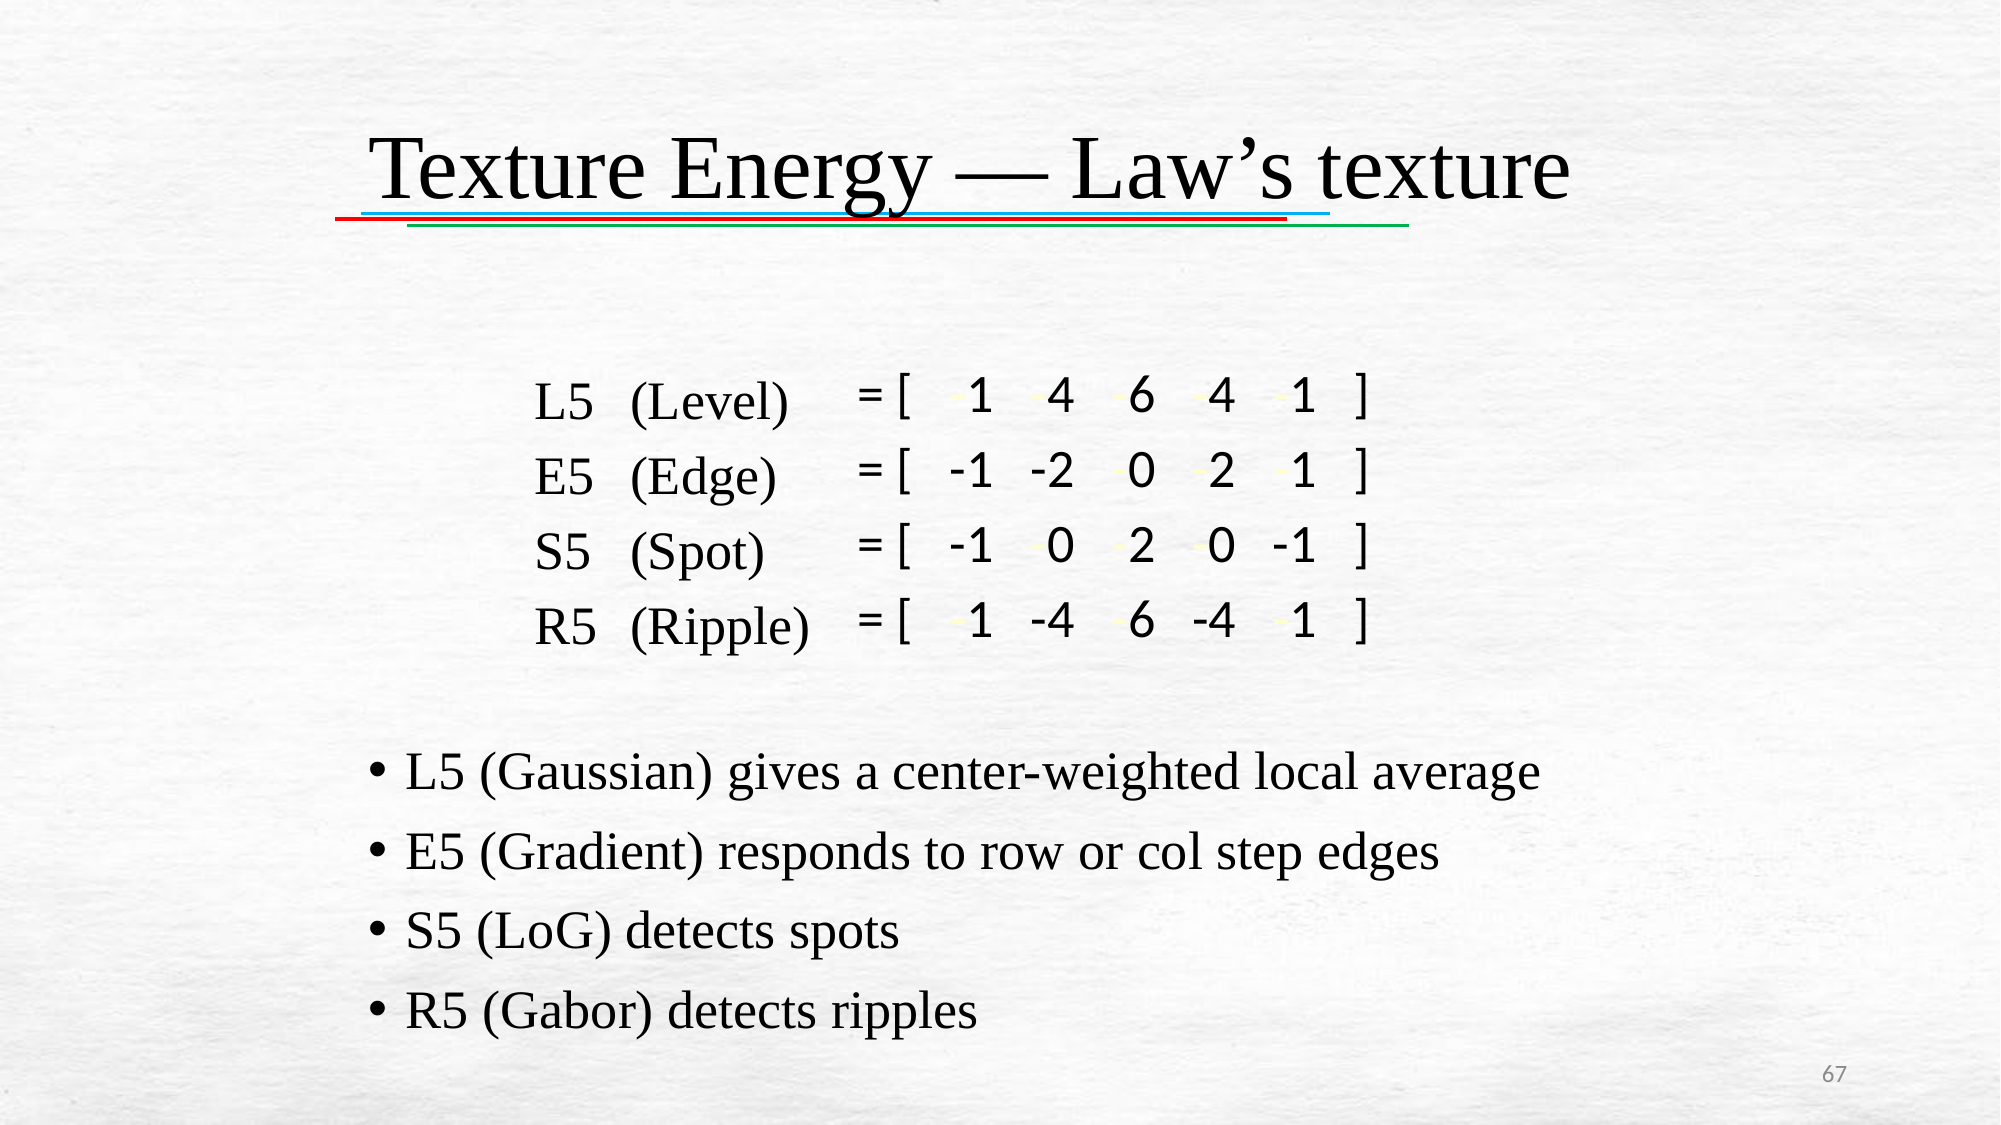

# Texture Energy — Law’s texture

| L5 | (Level) | = [ -1 -4 -6 -4 -1 ] |
| --- | --- | --- |
| E5 | (Edge) | = [ -1 -2 -0 -2 -1 ] |
| S5 | (Spot) | = [ -1 -0 -2 -0 -1 ] |
| R5 | (Ripple) | = [ -1 -4 -6 -4 -1 ] |
L5 (Gaussian) gives a center-weighted local average
E5 (Gradient) responds to row or col step edges
S5 (LoG) detects spots
R5 (Gabor) detects ripples
67